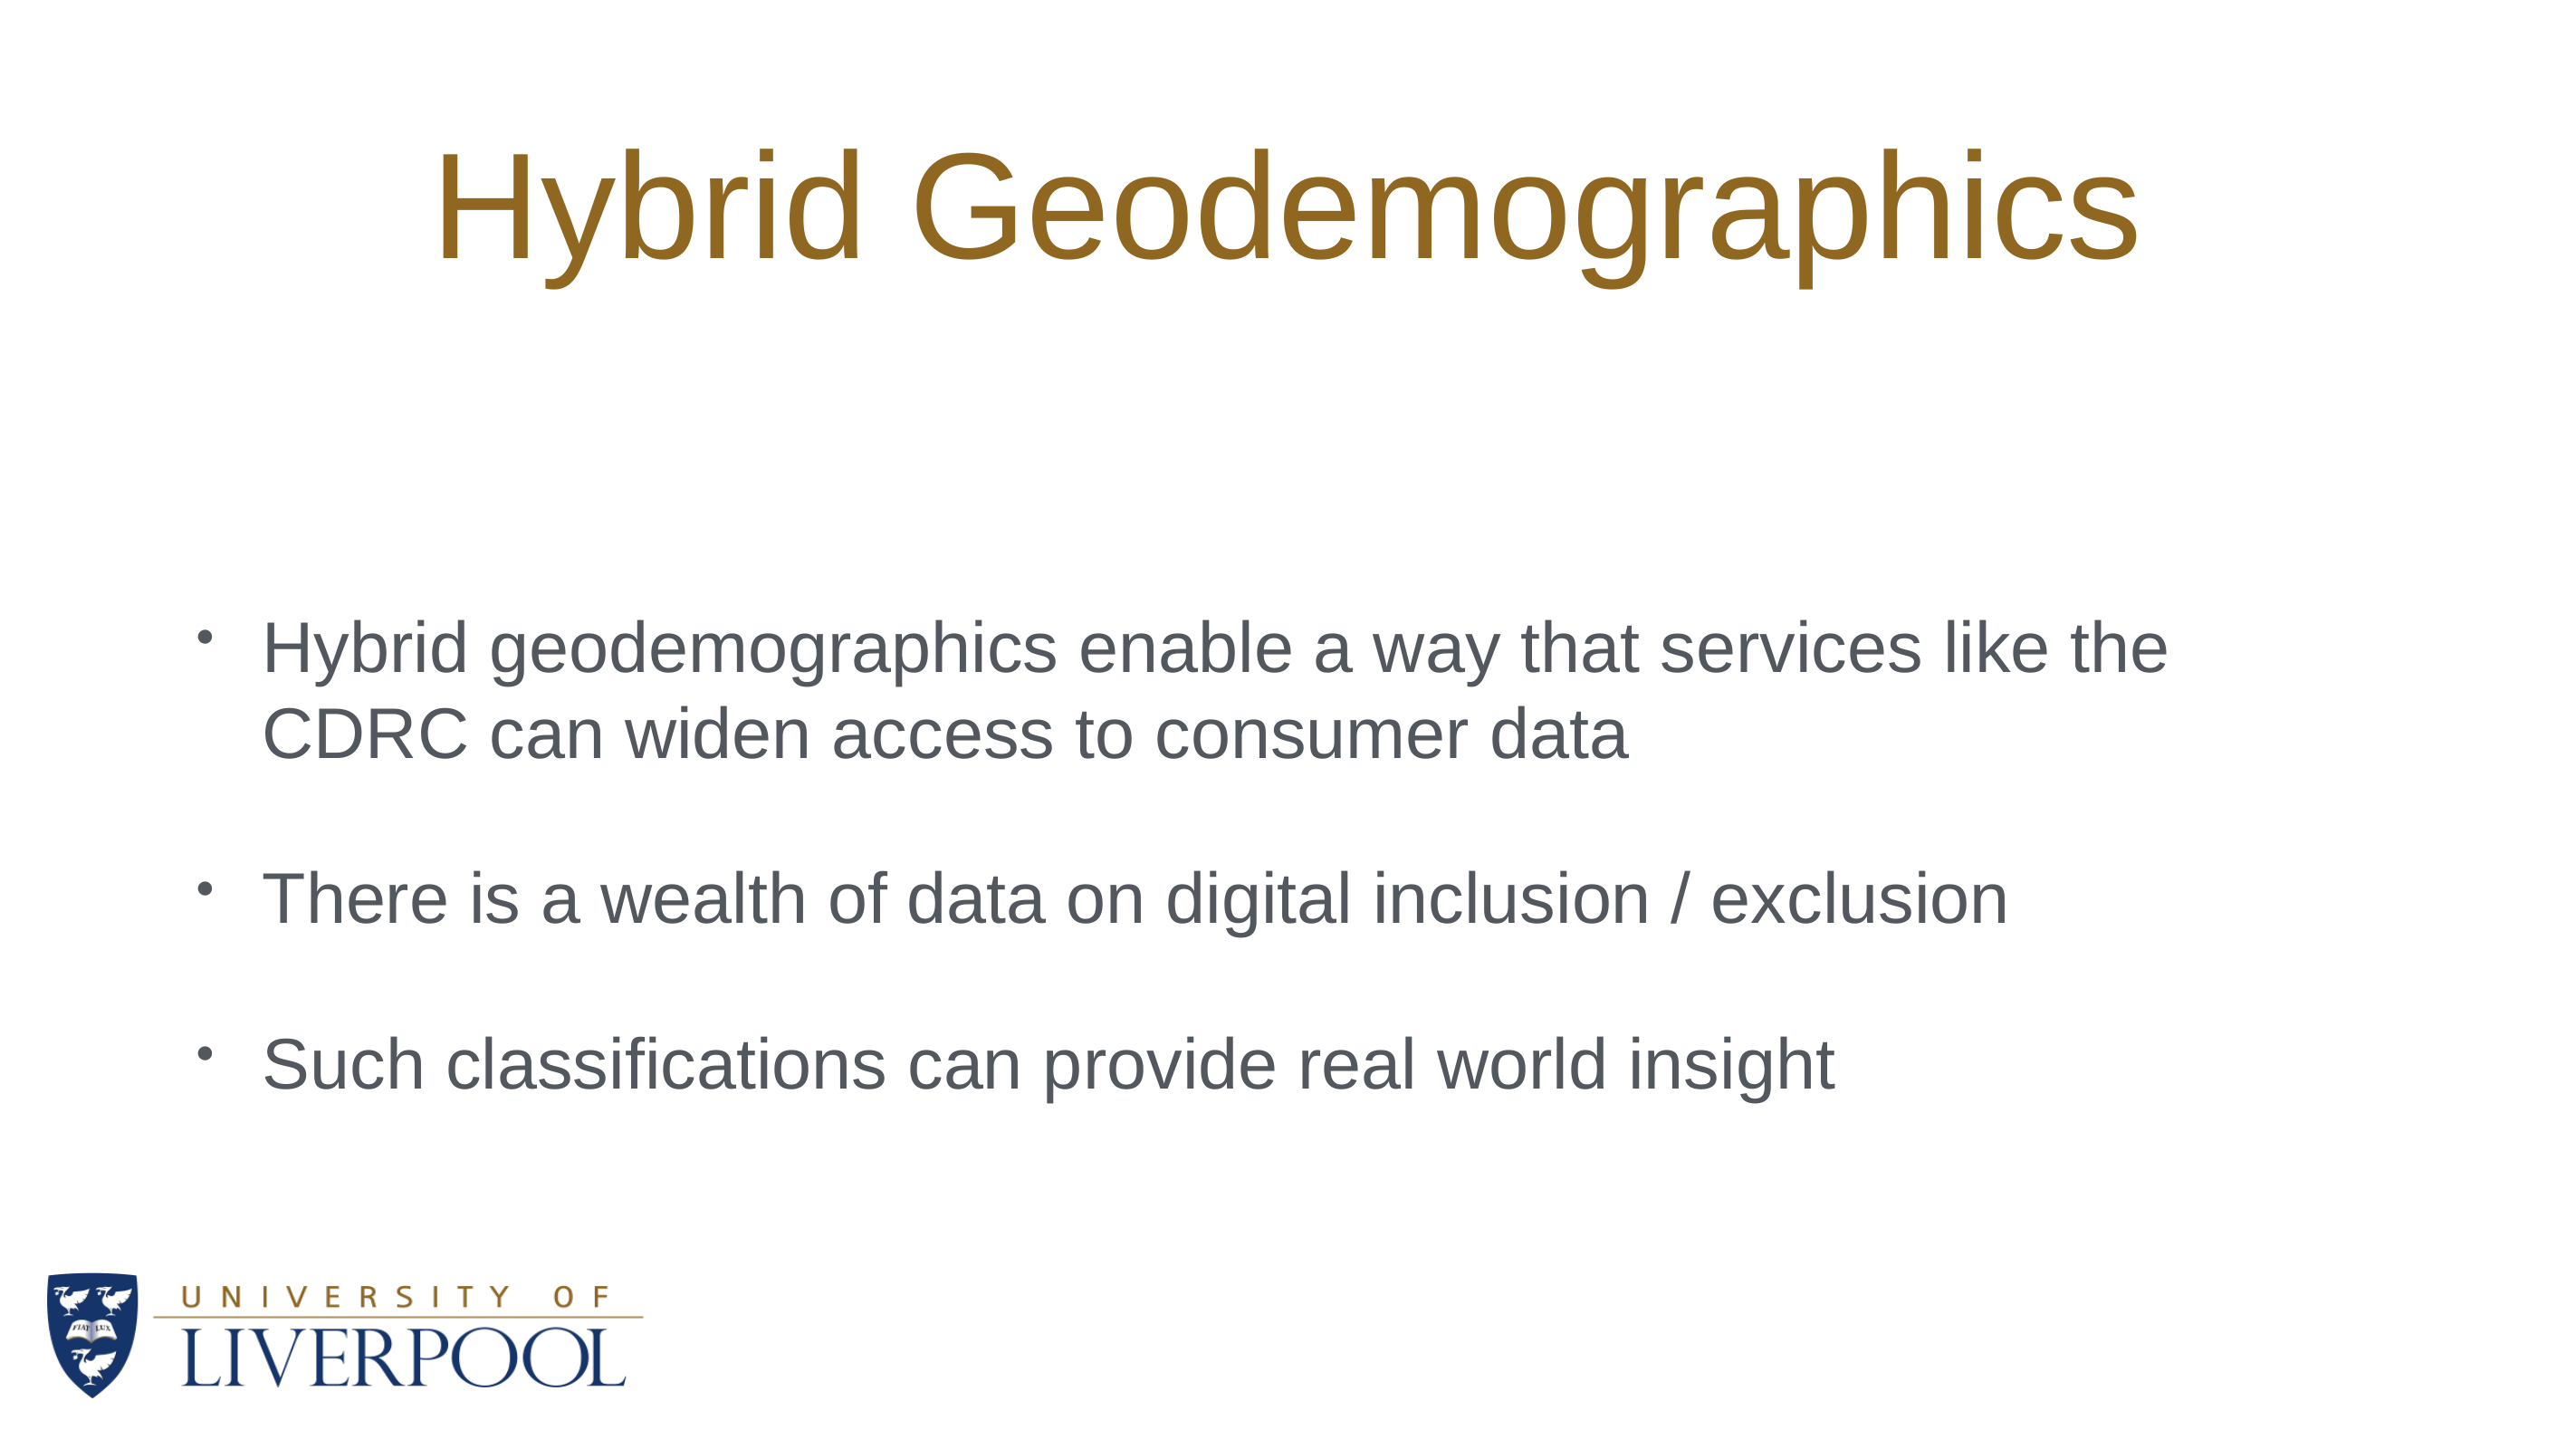

# Hybrid Geodemographics
Hybrid geodemographics enable a way that services like the CDRC can widen access to consumer data
There is a wealth of data on digital inclusion / exclusion
Such classifications can provide real world insight